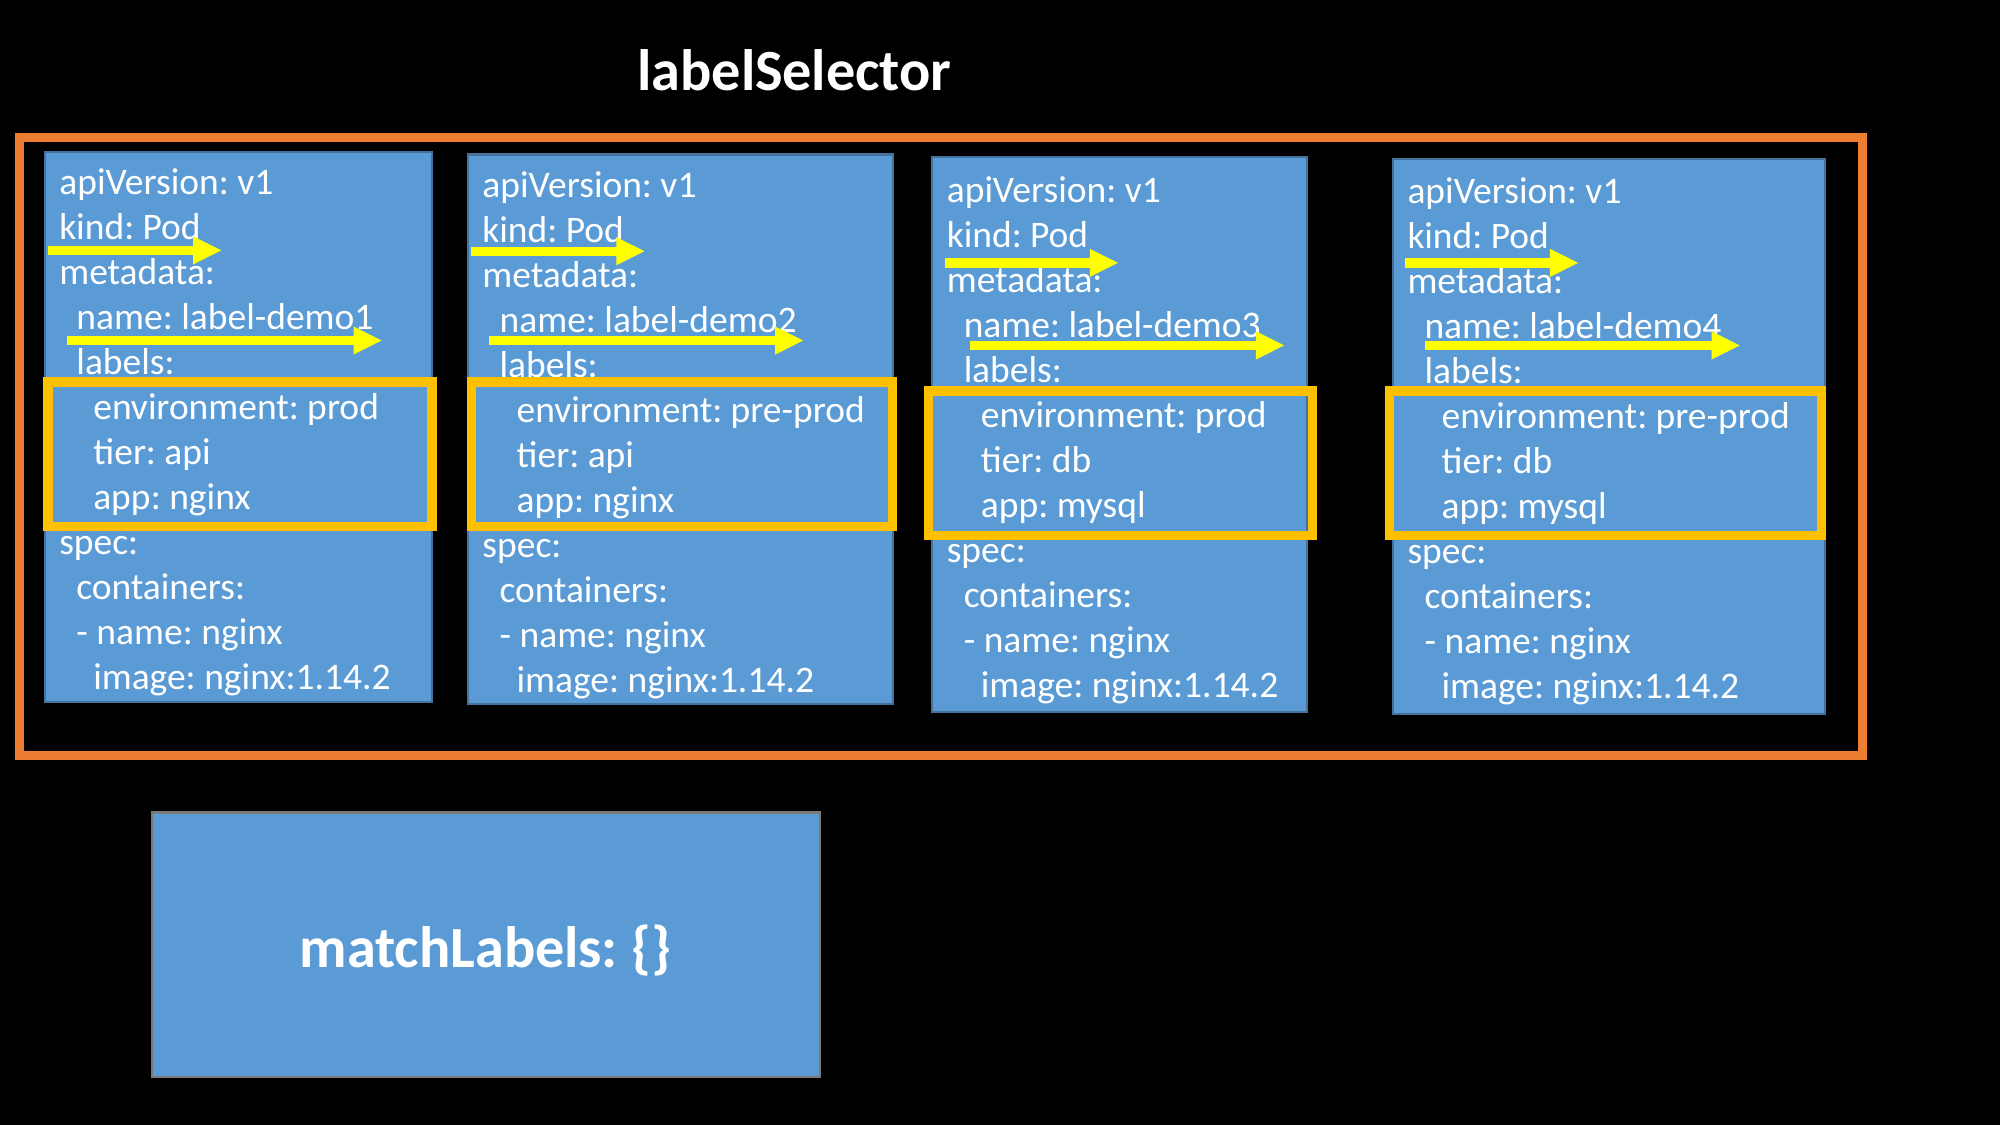

labelSelector

apiVersion: v1
kind: Pod
metadata:
  name: label-demo1
  labels:
    environment: prod
    tier: api
    app: nginx
spec:
  containers:
  - name: nginx
    image: nginx:1.14.2
apiVersion: v1
kind: Pod
metadata:
  name: label-demo2
  labels:
    environment: pre-prod
    tier: api
    app: nginx
spec:
  containers:
  - name: nginx
    image: nginx:1.14.2
apiVersion: v1
kind: Pod
metadata:
  name: label-demo3
  labels:
    environment: prod
    tier: db
    app: mysql
spec:
  containers:
  - name: nginx
    image: nginx:1.14.2
apiVersion: v1
kind: Pod
metadata:
  name: label-demo4
  labels:
    environment: pre-prod
    tier: db
    app: mysql
spec:
  containers:
  - name: nginx
    image: nginx:1.14.2

matchLabels: {}